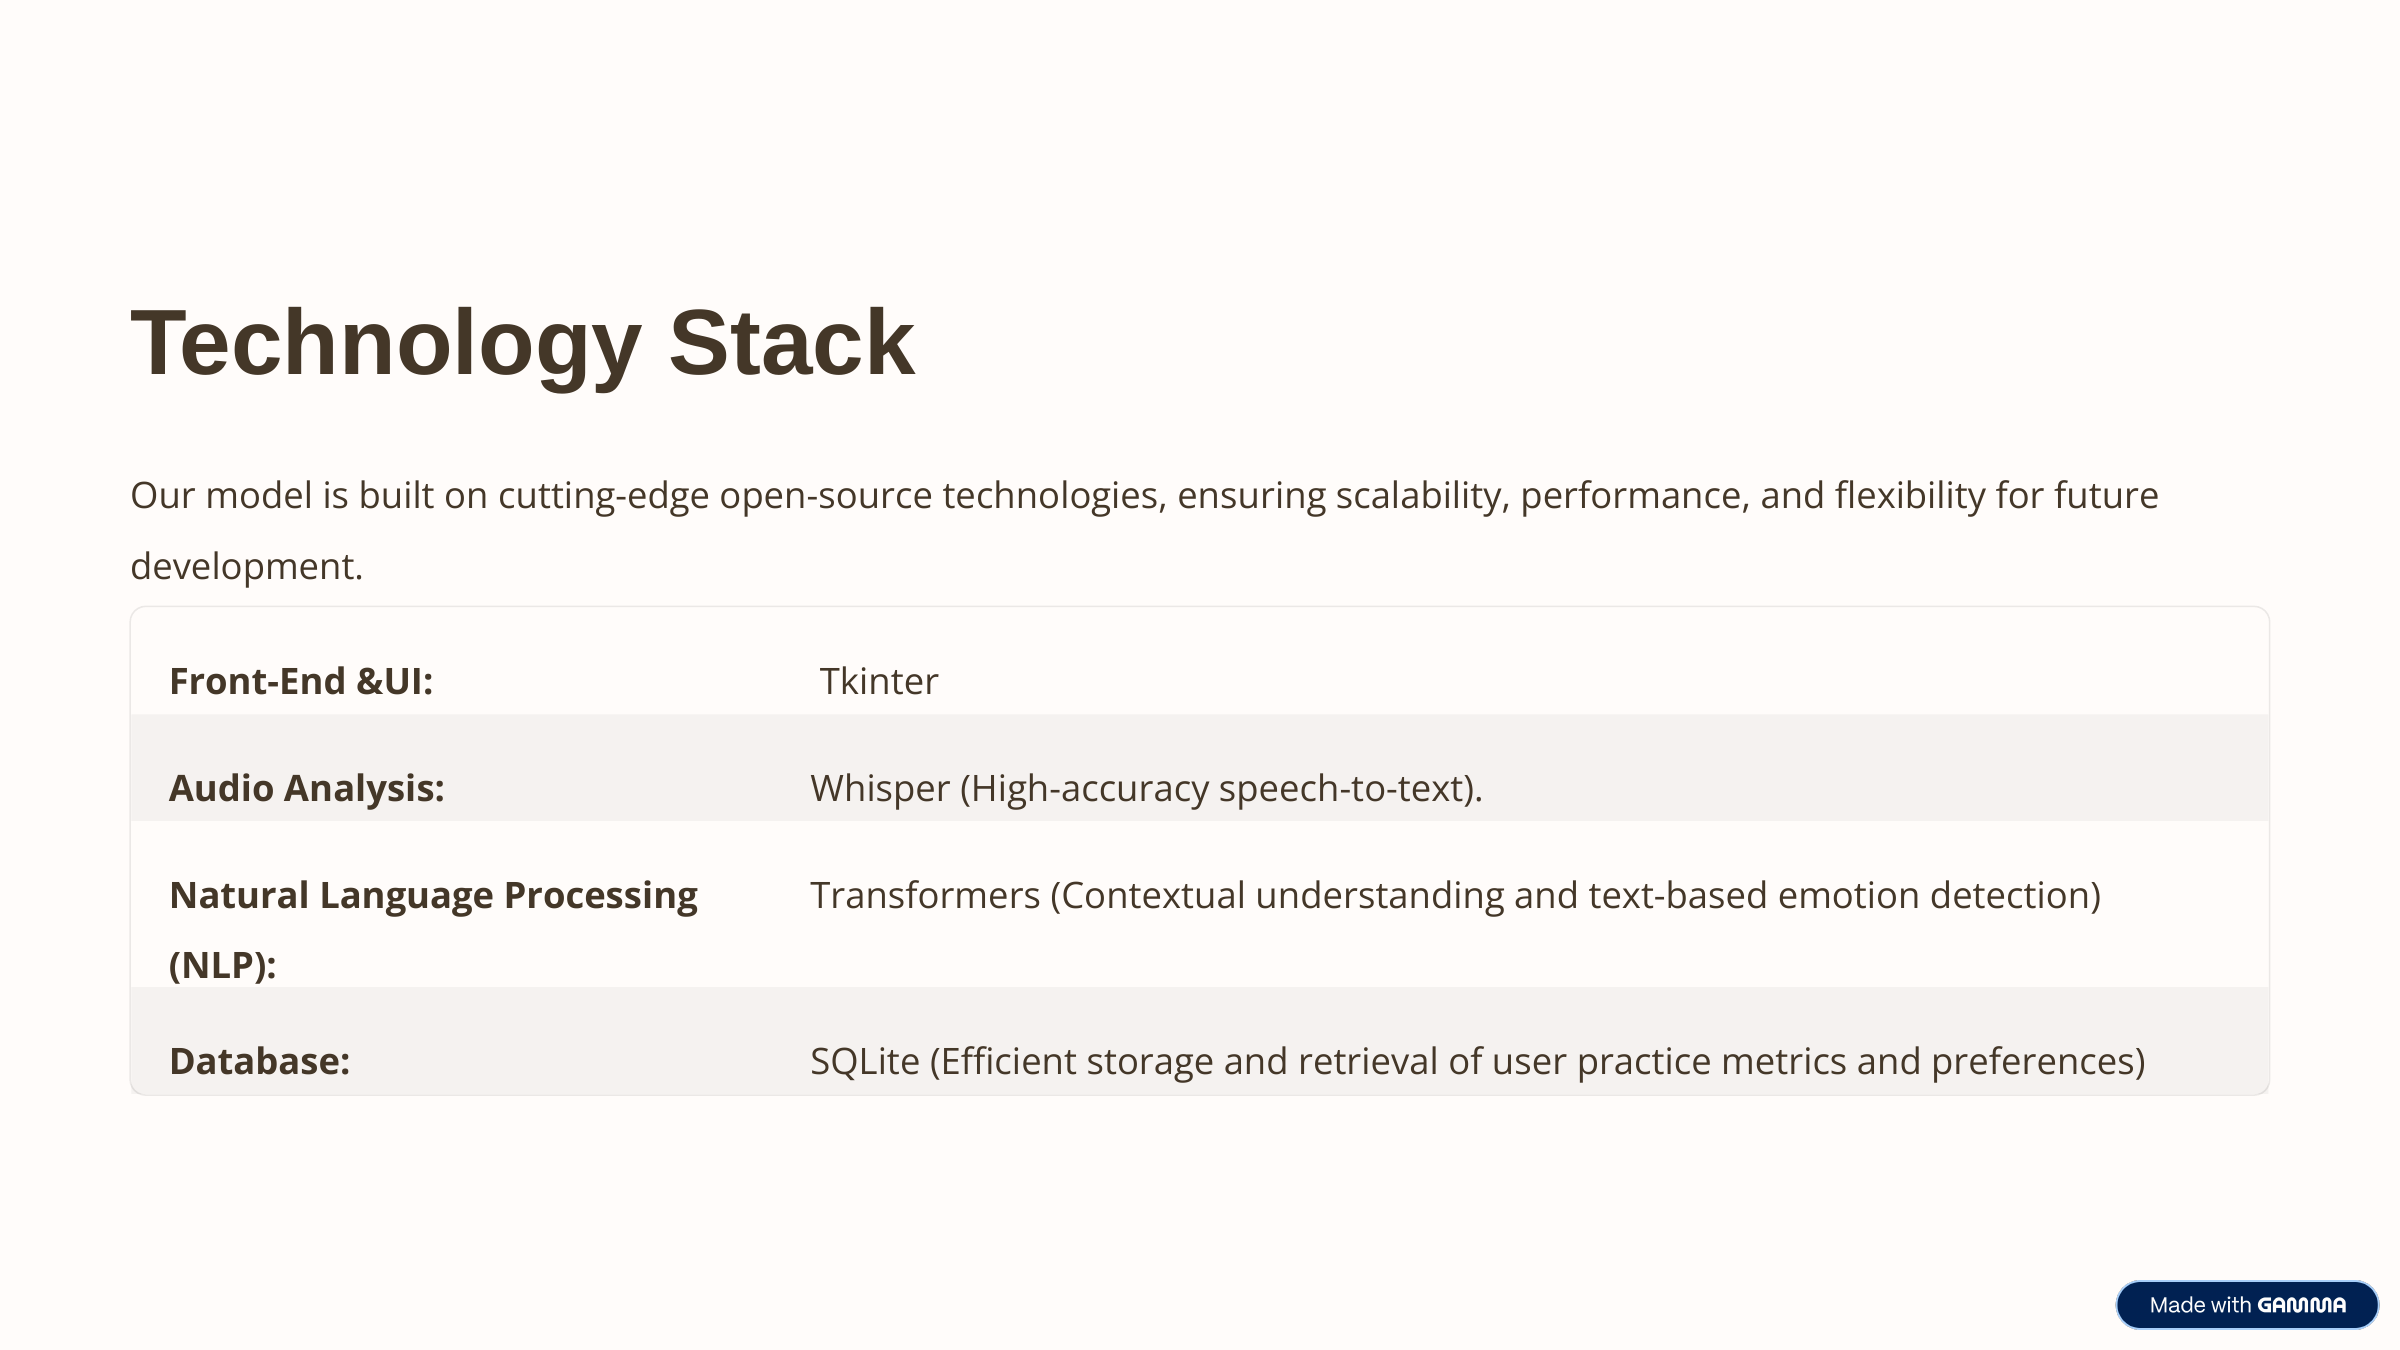

Technology Stack
Our model is built on cutting-edge open-source technologies, ensuring scalability, performance, and flexibility for future development.

Front-End &UI:
 Tkinter

Audio Analysis:
Whisper (High-accuracy speech-to-text).

Natural Language Processing (NLP):
Transformers (Contextual understanding and text-based emotion detection)

Database:
SQLite (Efficient storage and retrieval of user practice metrics and preferences)